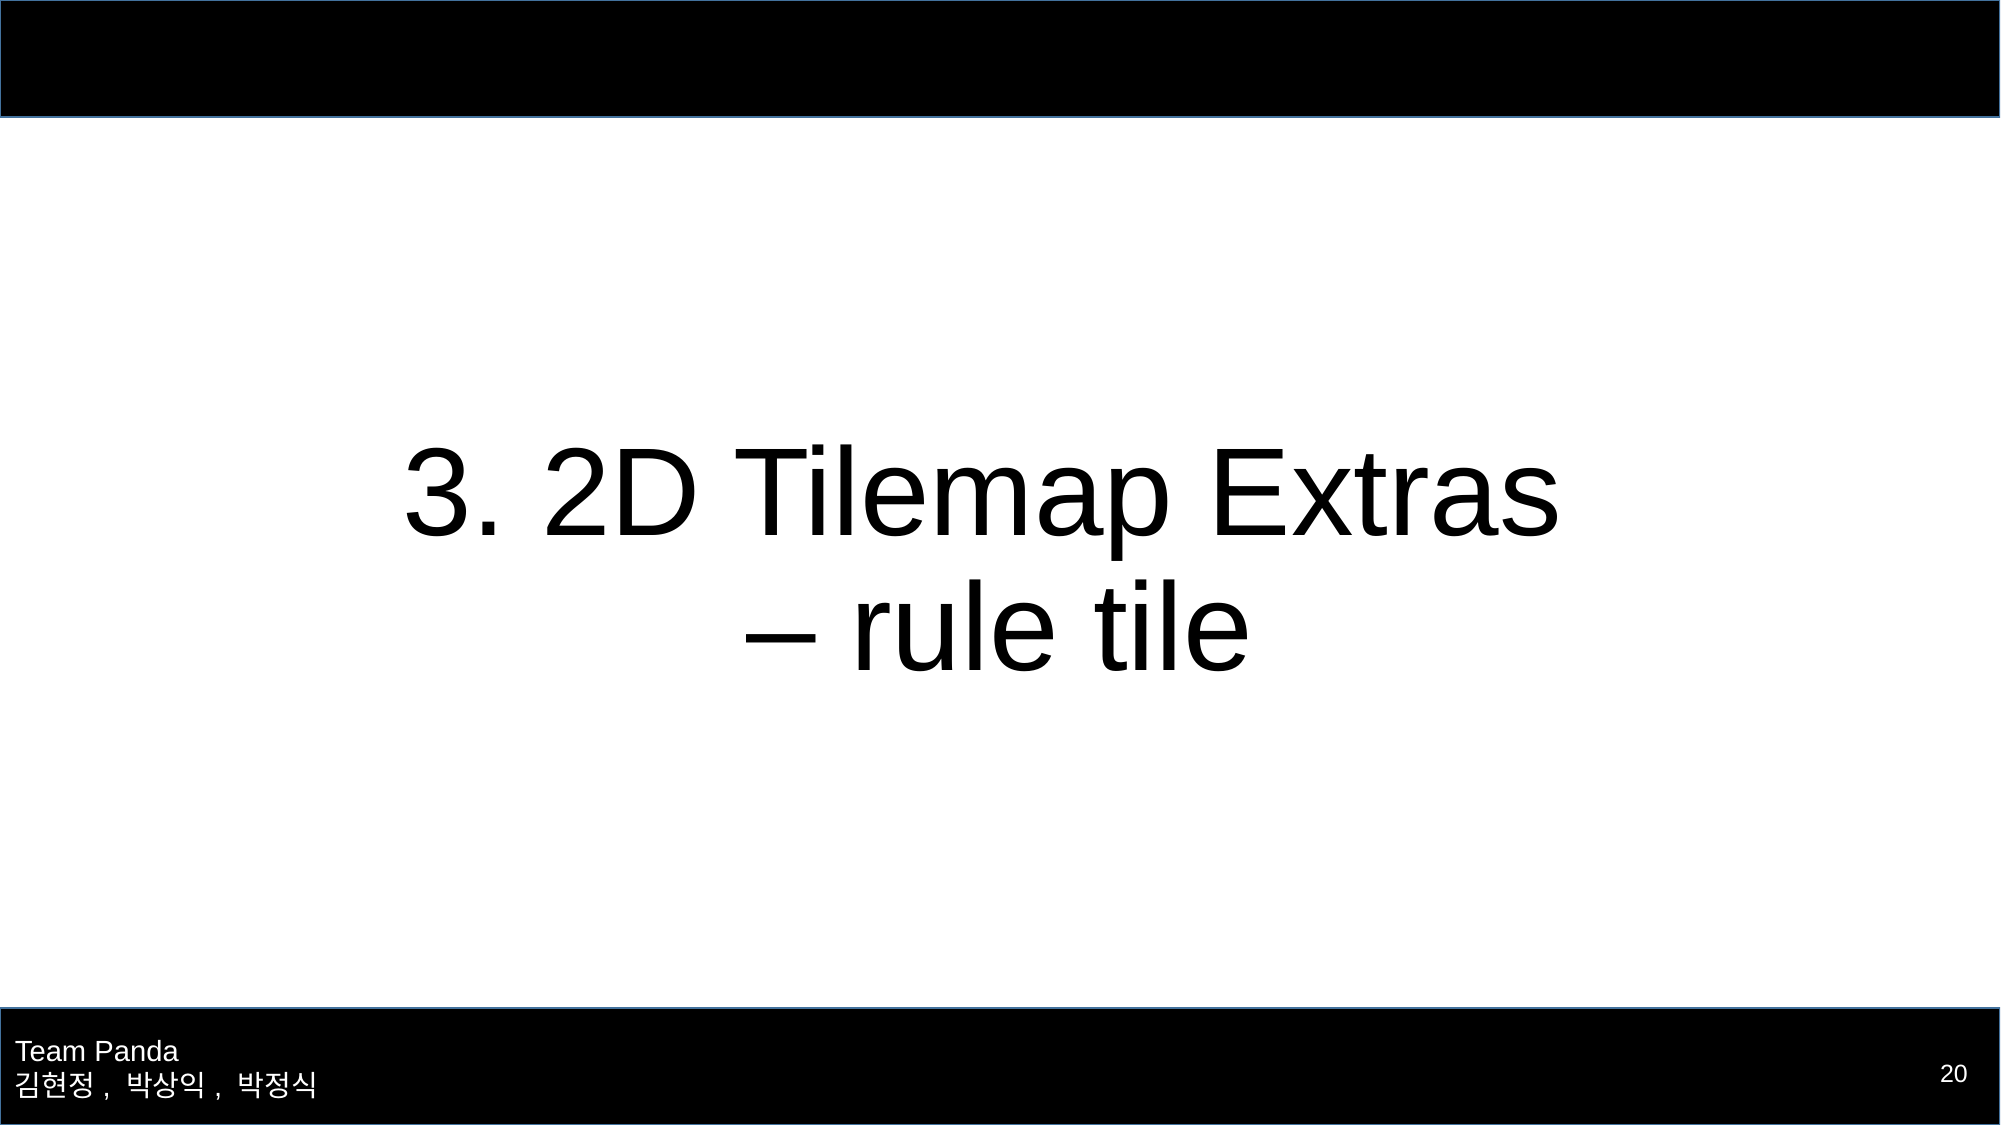

# 3. 2D Tilemap Extras – rule tile
20